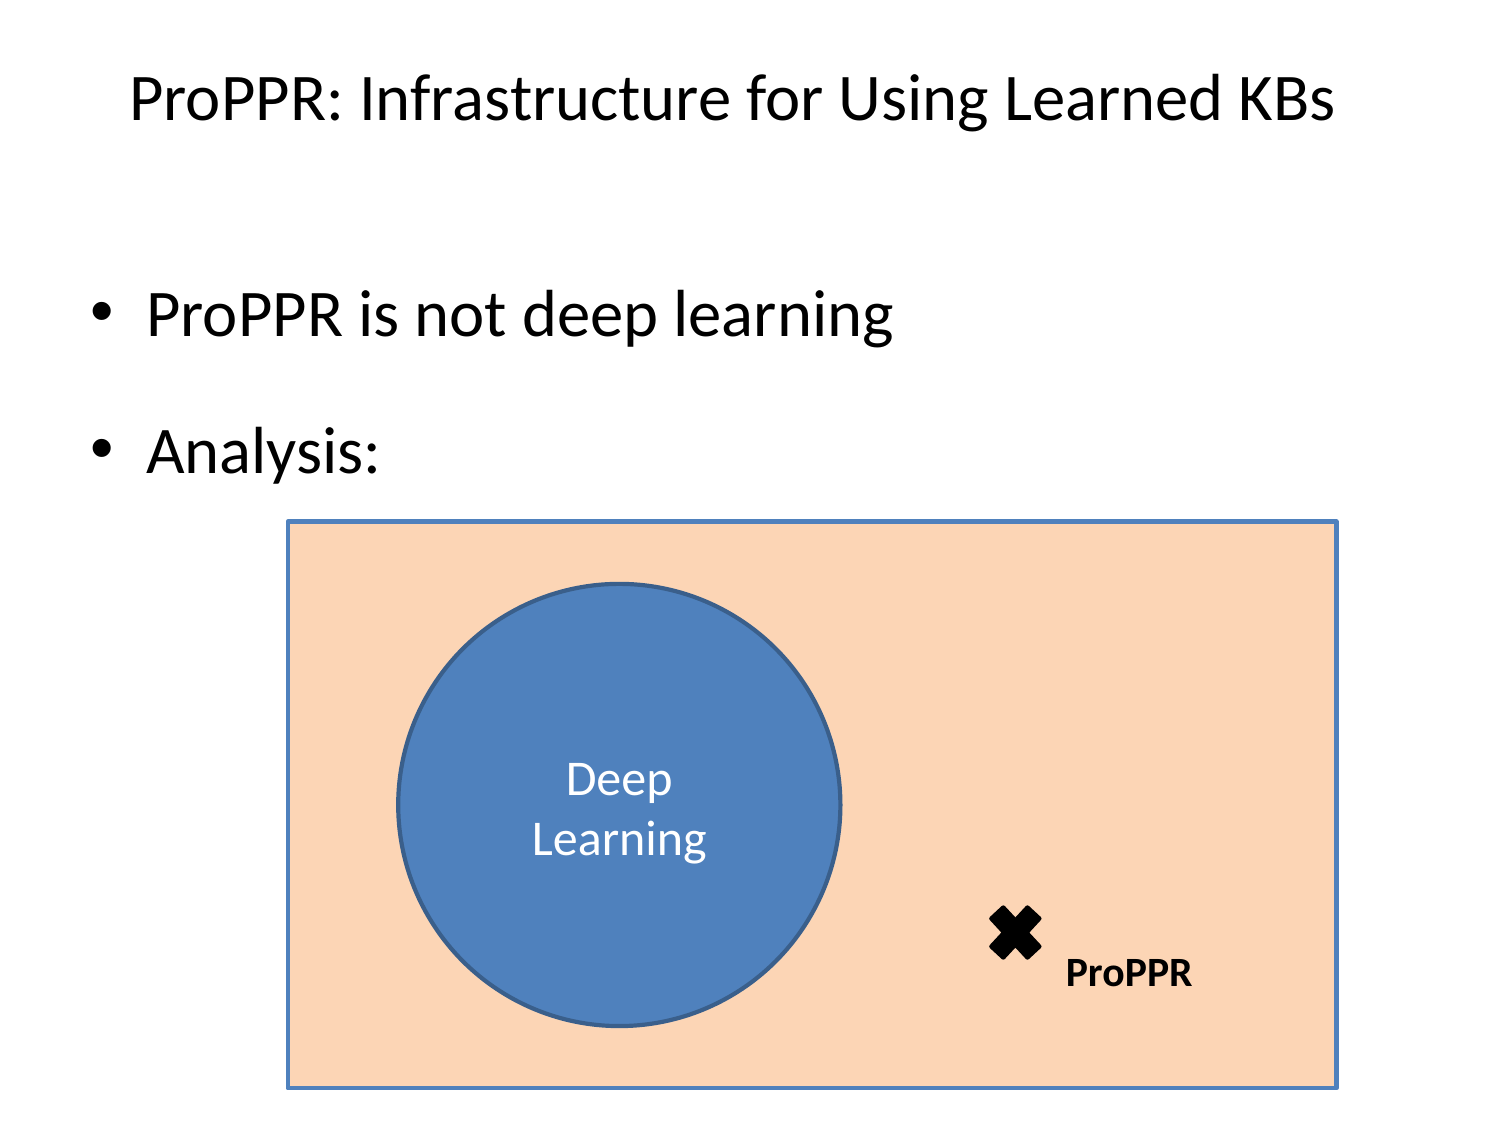

# ProPPR: Infrastructure for Using Learned KBs
ProPPR is not deep learning
Analysis:

Deep Learning

ProPPR